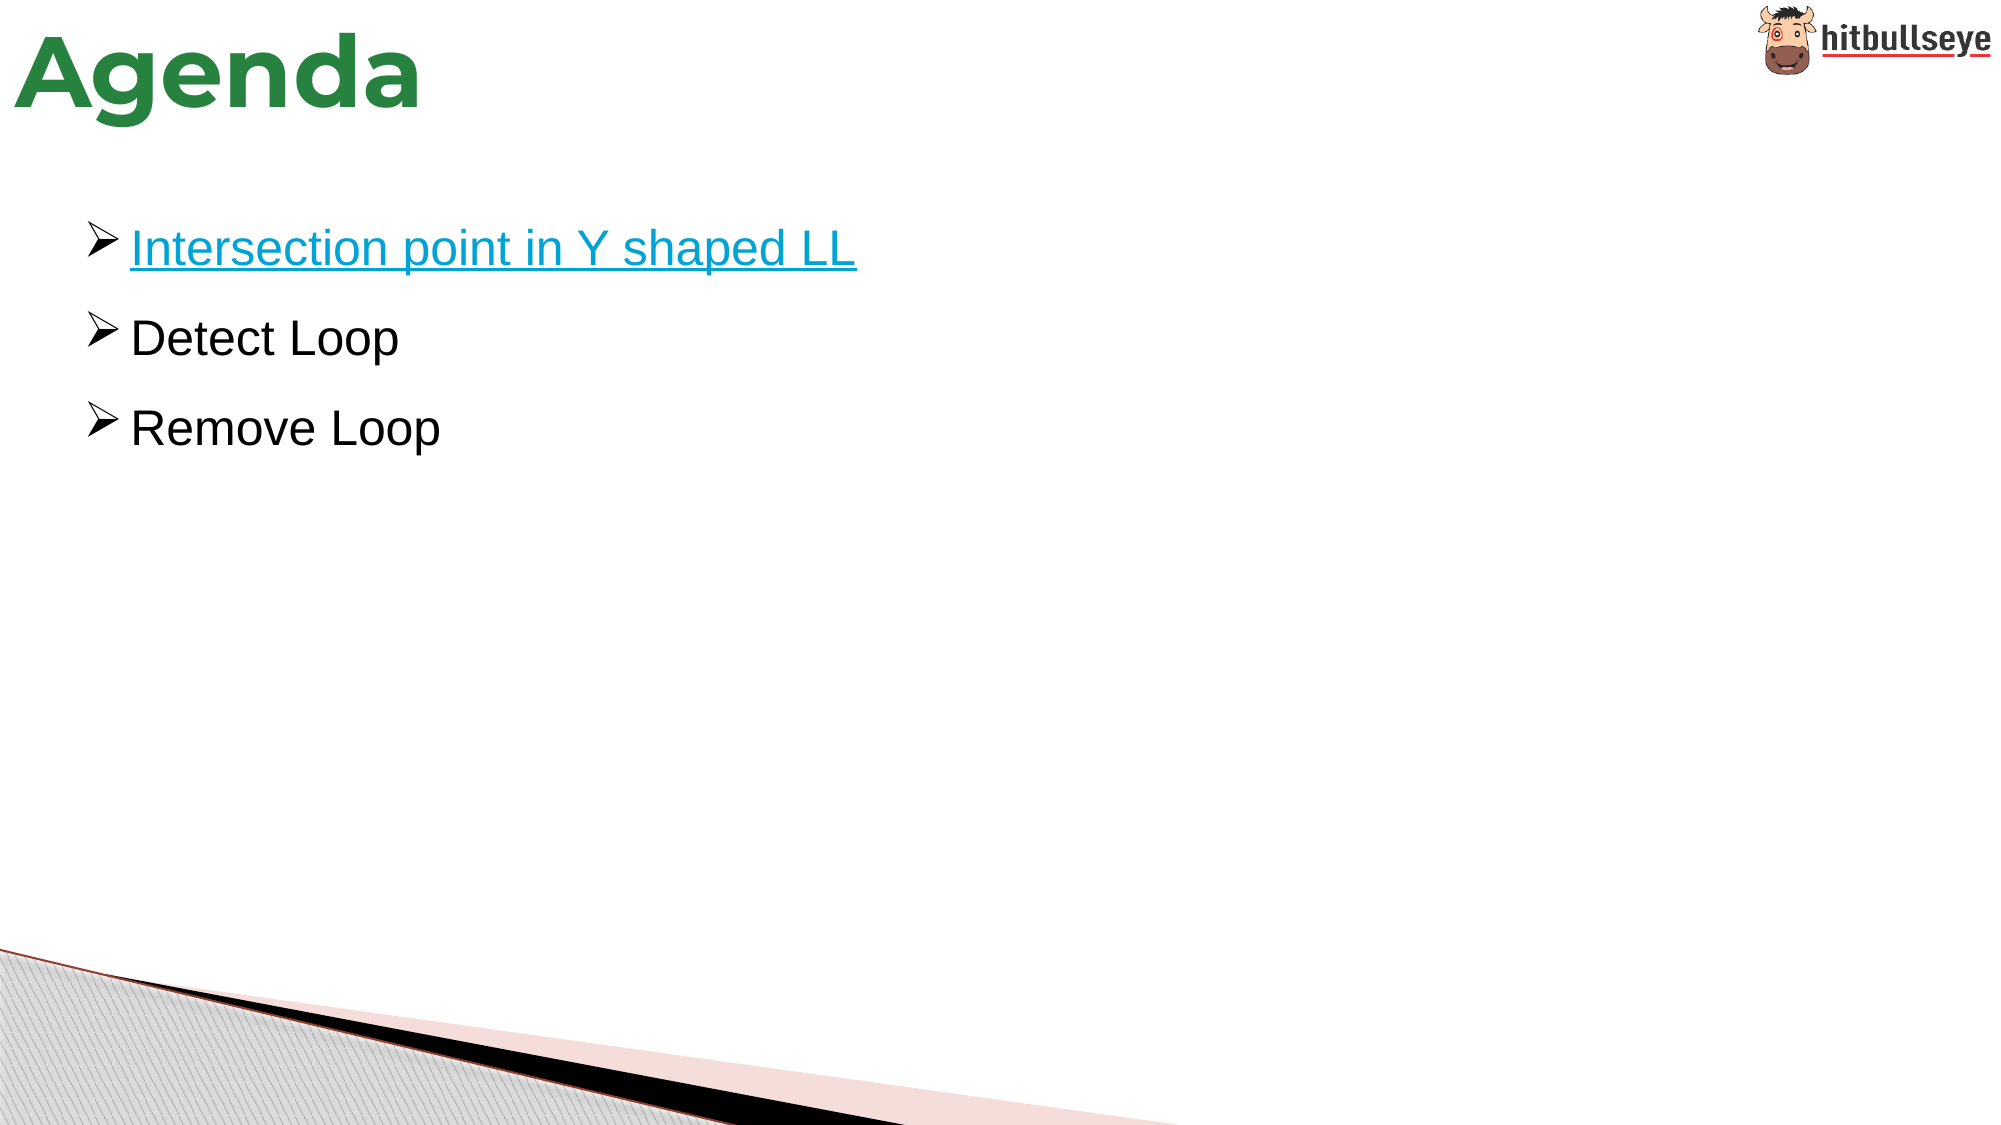

# Agenda
Intersection point in Y shaped LL
Detect Loop
Remove Loop